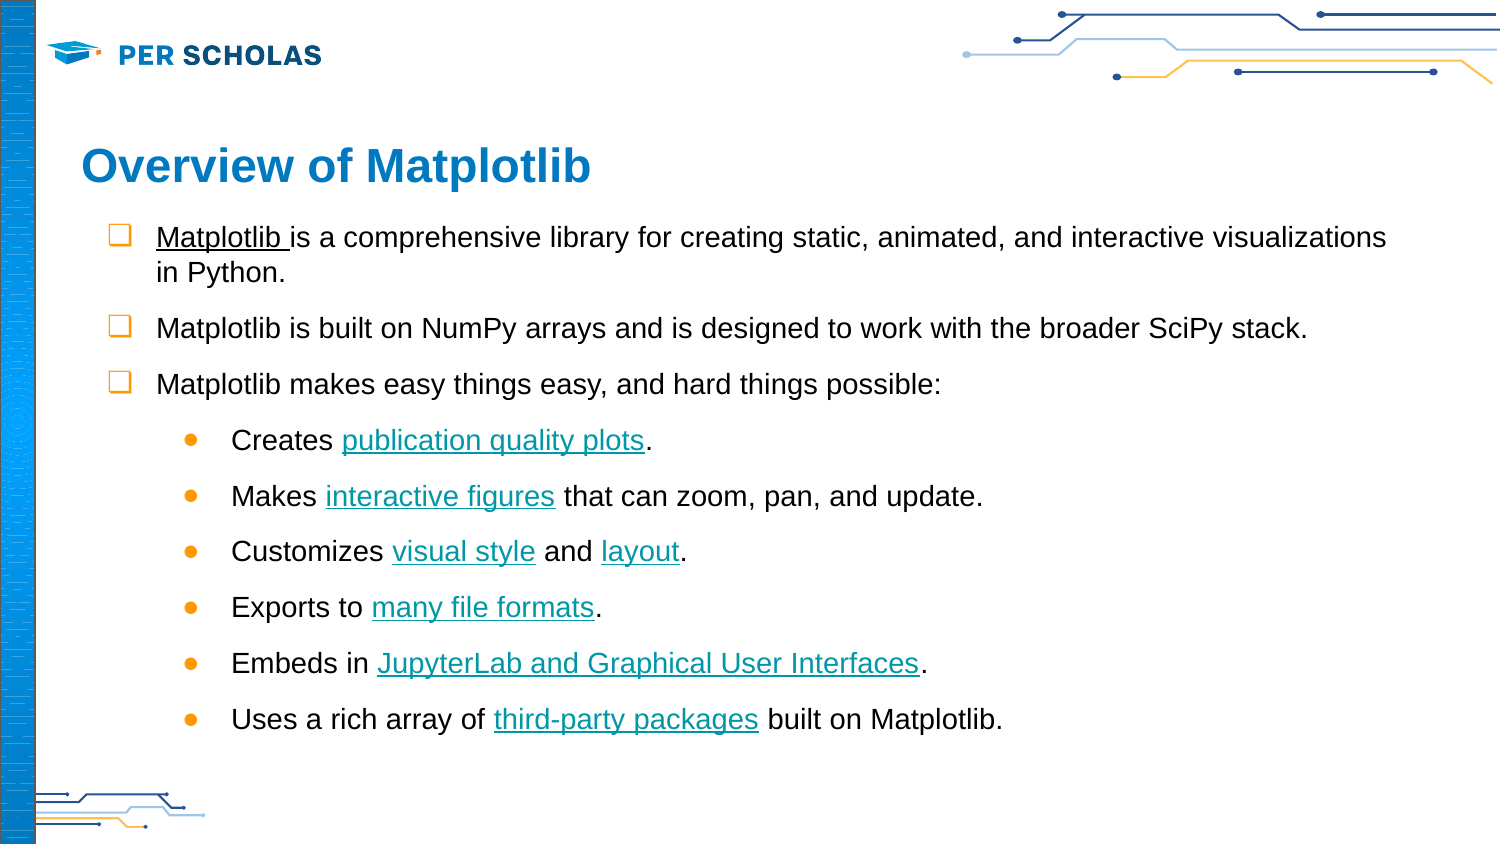

# Overview of Matplotlib
Matplotlib is a comprehensive library for creating static, animated, and interactive visualizations in Python.
Matplotlib is built on NumPy arrays and is designed to work with the broader SciPy stack.
Matplotlib makes easy things easy, and hard things possible:
Creates publication quality plots.
Makes interactive figures that can zoom, pan, and update.
Customizes visual style and layout.
Exports to many file formats.
Embeds in JupyterLab and Graphical User Interfaces.
Uses a rich array of third-party packages built on Matplotlib.